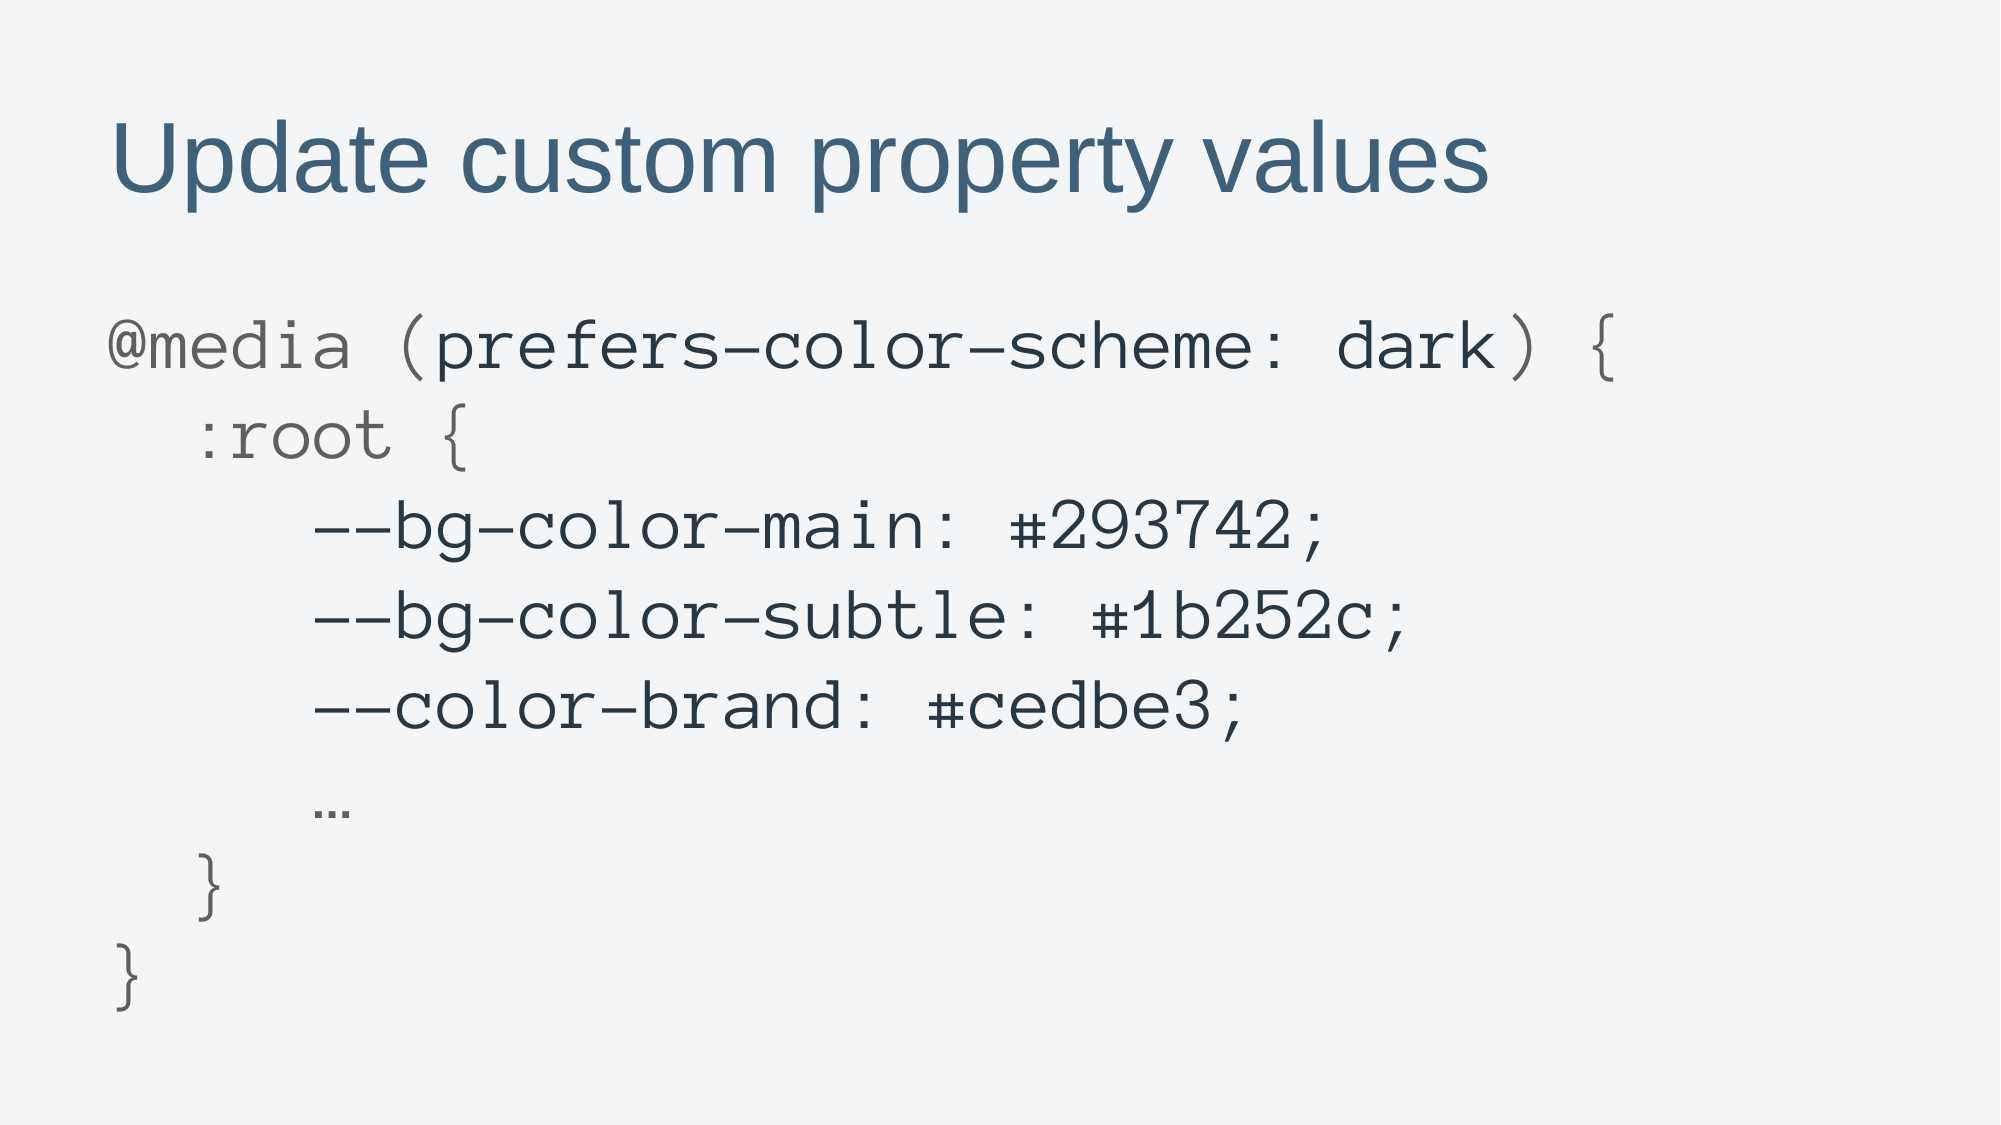

# Update custom property values
@media (prefers-color-scheme: dark) {
  :root {
     --bg-color-main: #293742;
     --bg-color-subtle: #1b252c;
     --color-brand: #cedbe3;
     …
  }
}